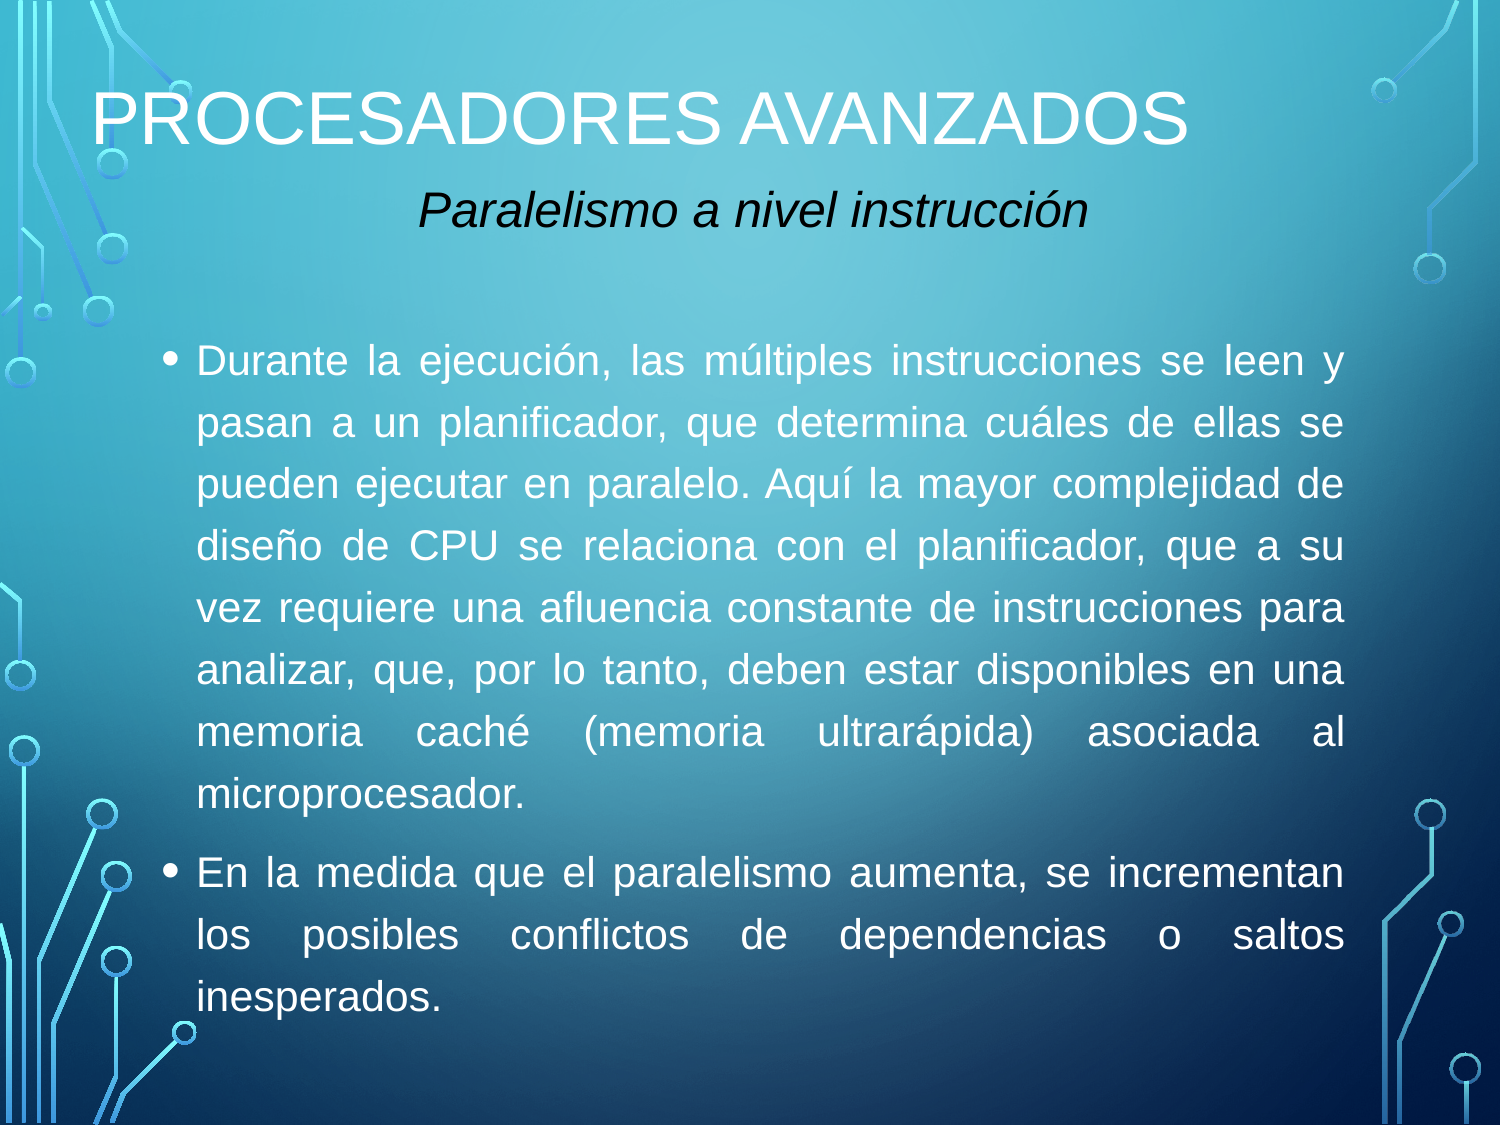

# Procesadores Avanzados
Paralelismo a nivel instrucción
Durante la ejecución, las múltiples instrucciones se leen y pasan a un planificador, que determina cuáles de ellas se pueden ejecutar en paralelo. Aquí la mayor complejidad de diseño de CPU se relaciona con el planificador, que a su vez requiere una afluencia constante de instrucciones para analizar, que, por lo tanto, deben estar disponibles en una memoria caché (memoria ultrarápida) asociada al microprocesador.
En la medida que el paralelismo aumenta, se incrementan los posibles conflictos de dependencias o saltos inesperados.